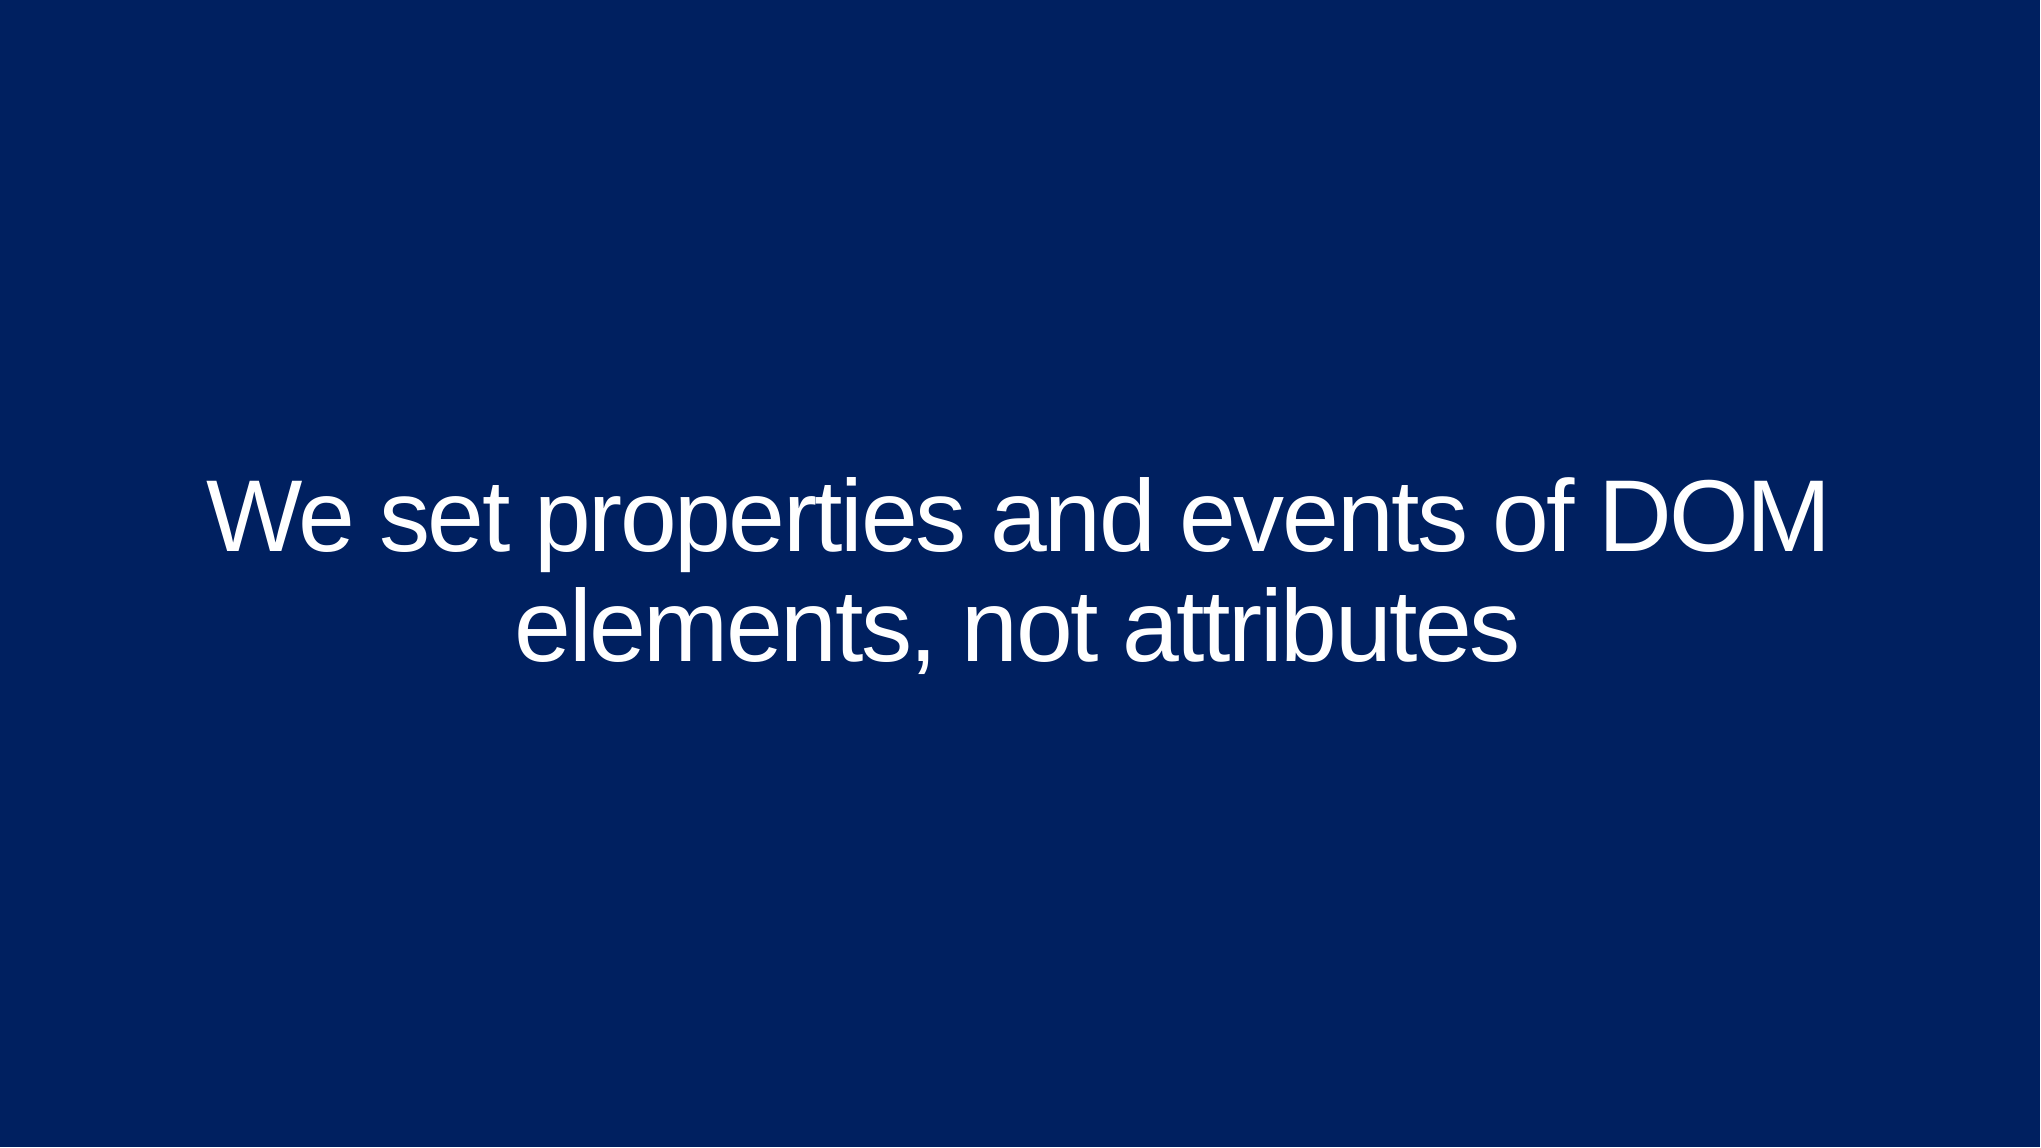

# We set properties and events of DOM elements, not attributes